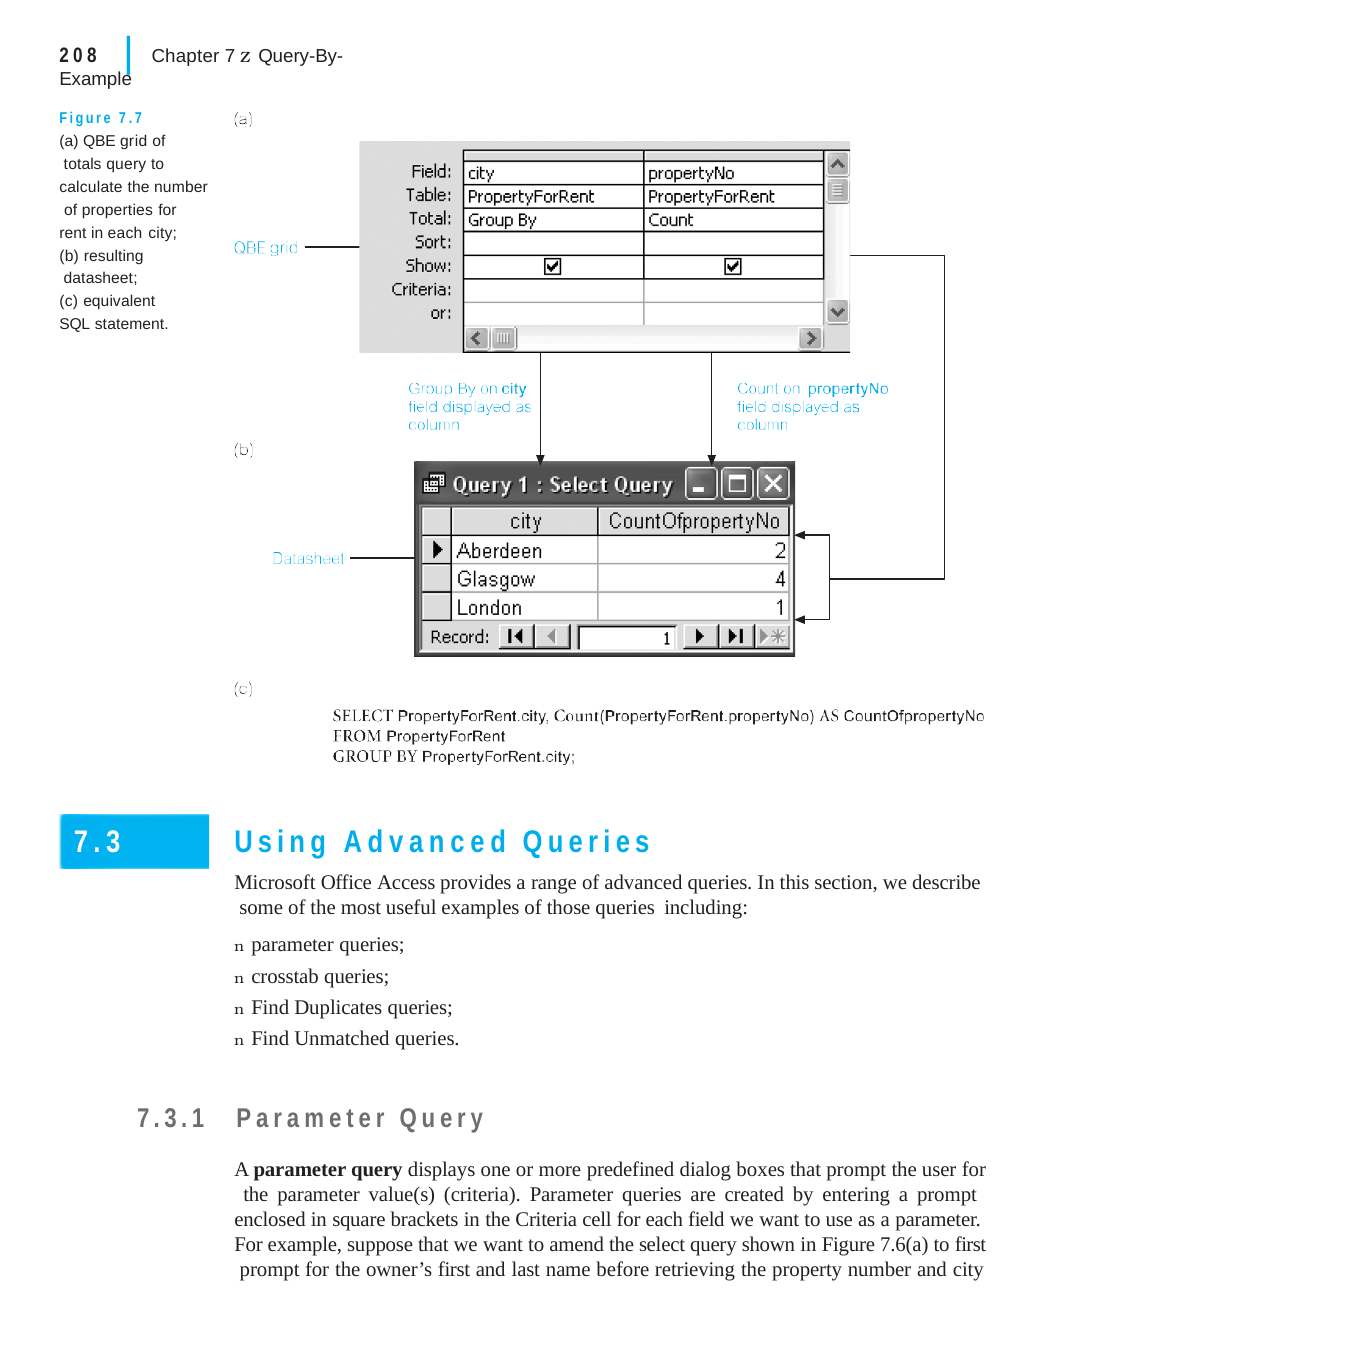

|
208	Chapter 7 z Query-By-Example
Figure 7.7
(a) QBE grid of  totals query to
calculate the number  of properties for
rent in each city;
(b) resulting  datasheet;
(c) equivalent  SQL statement.

Using Advanced Queries
Microsoft Office Access provides a range of advanced queries. In this section, we describe  some of the most useful examples of those queries including:
n parameter queries;
n crosstab queries;
n Find Duplicates queries;
n Find Unmatched queries.

7.3
7.3.1	Parameter Query
A parameter query displays one or more predefined dialog boxes that prompt the user for  the parameter value(s) (criteria). Parameter queries are created by entering a prompt  enclosed in square brackets in the Criteria cell for each field we want to use as a parameter.  For example, suppose that we want to amend the select query shown in Figure 7.6(a) to first  prompt for the owner’s first and last name before retrieving the property number and city